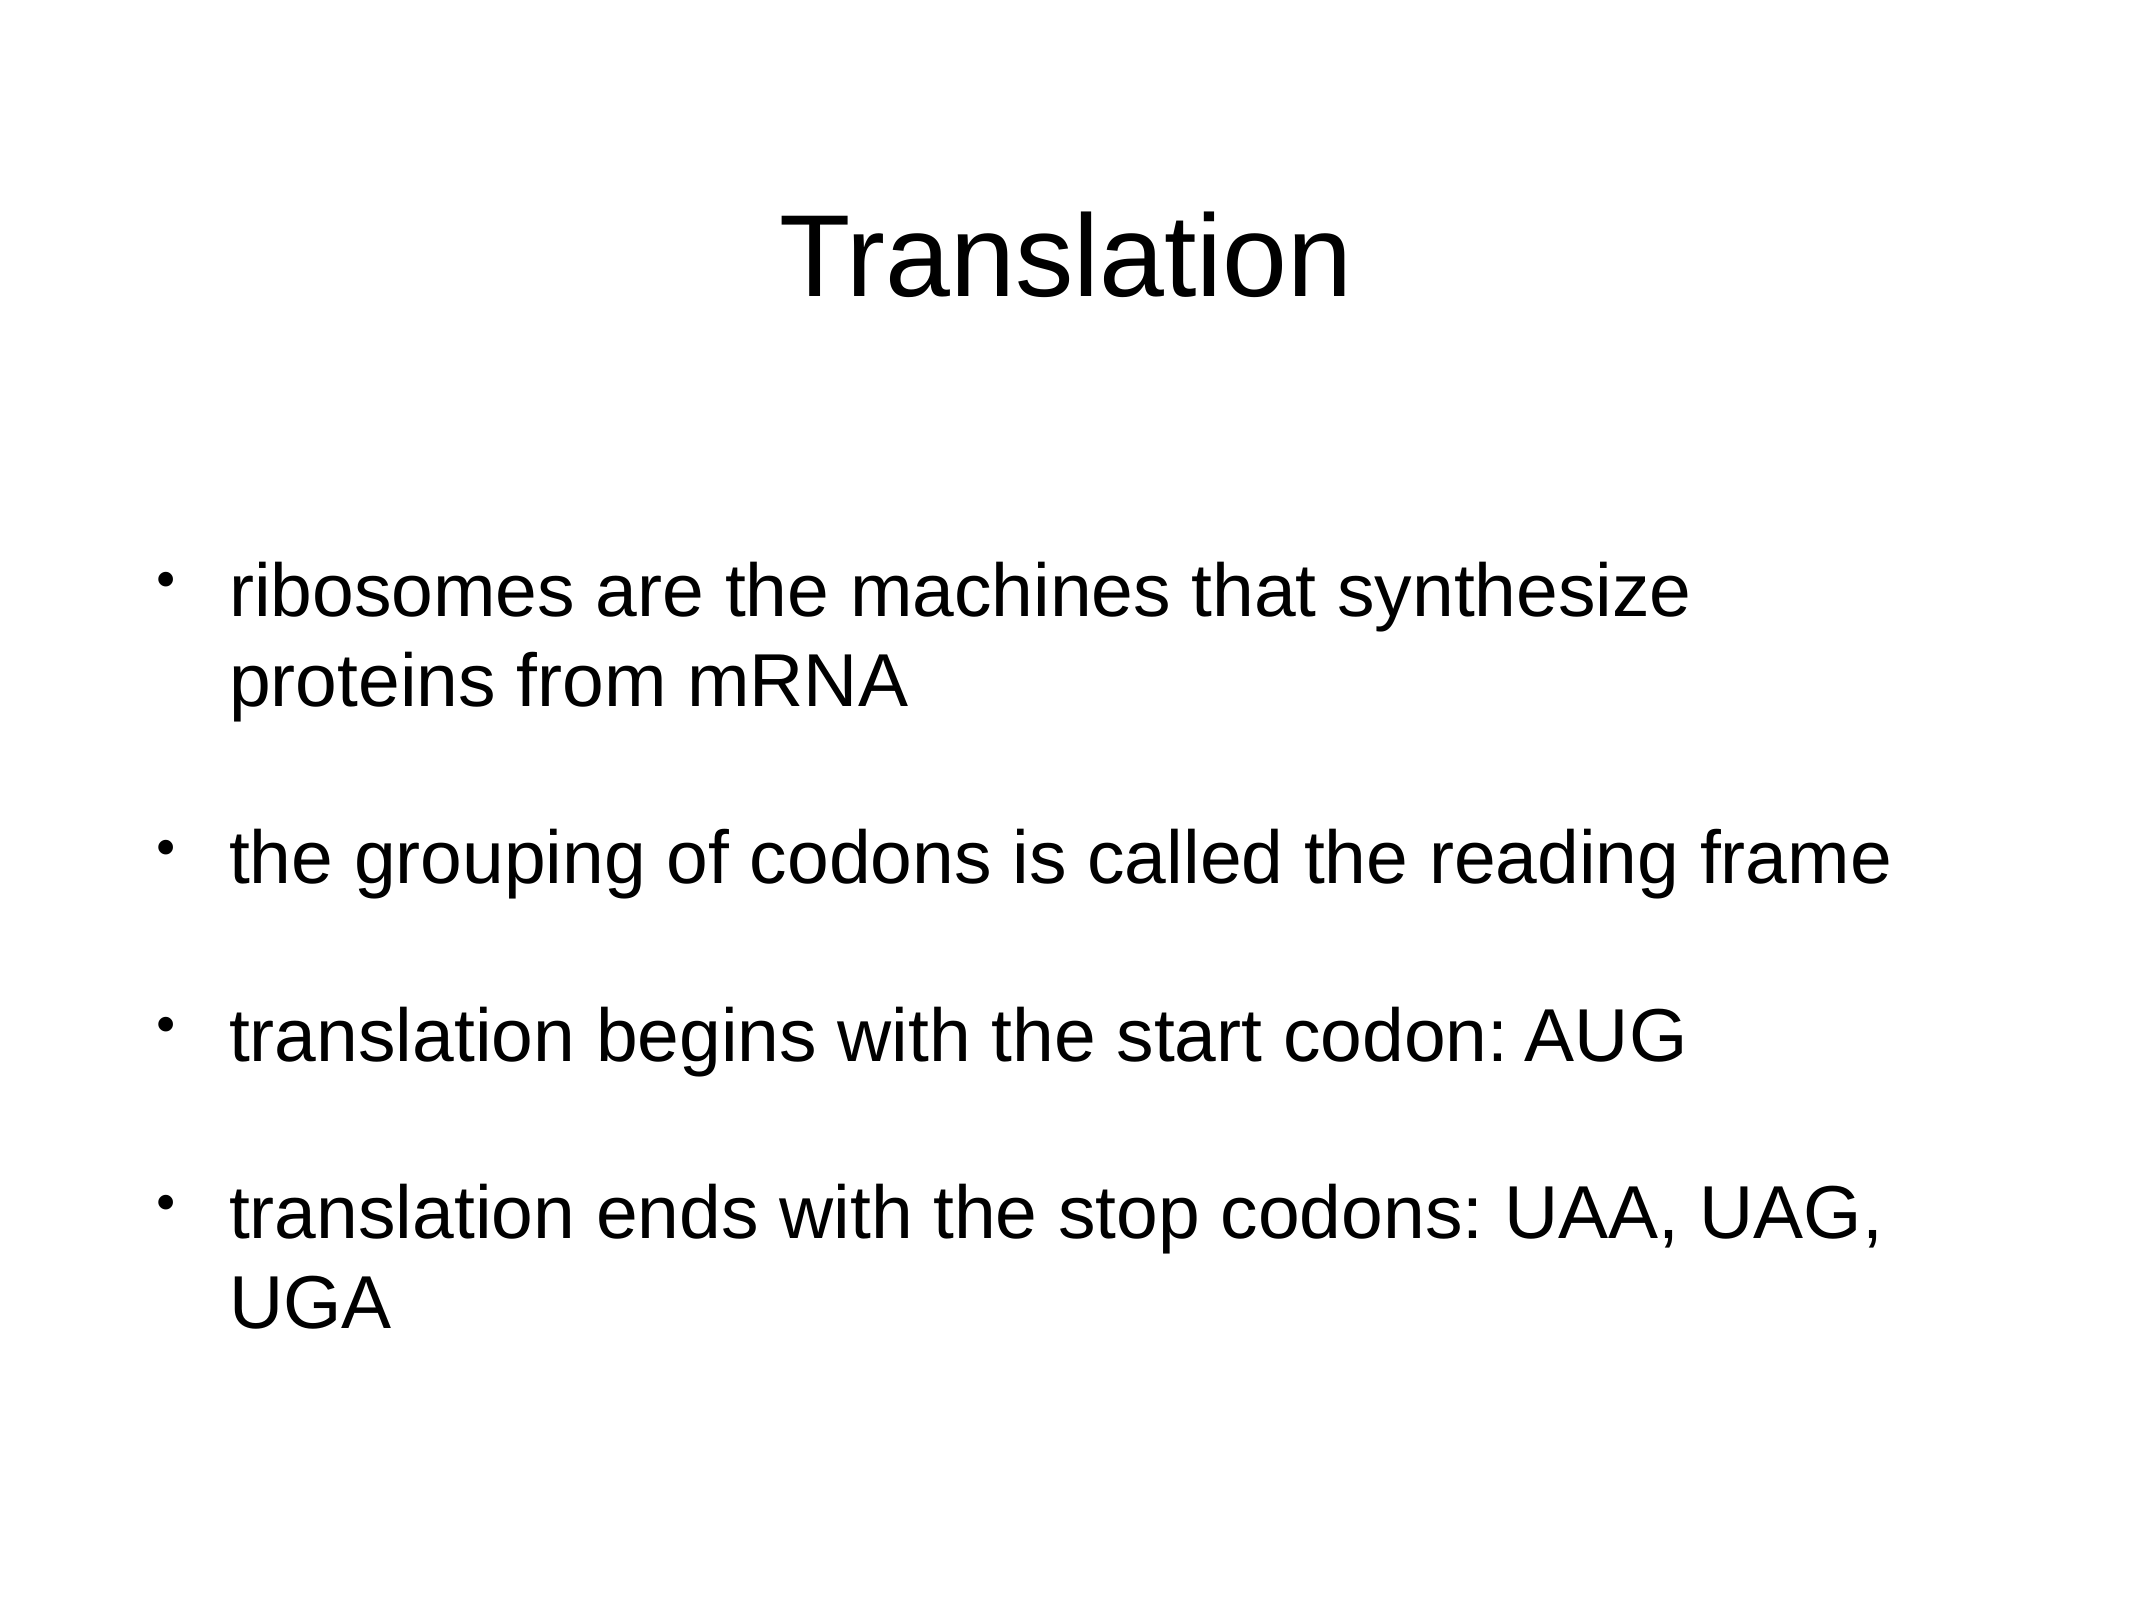

# Translation
ribosomes are the machines that synthesize proteins from mRNA
the grouping of codons is called the reading frame
translation begins with the start codon: AUG
translation ends with the stop codons: UAA, UAG, UGA